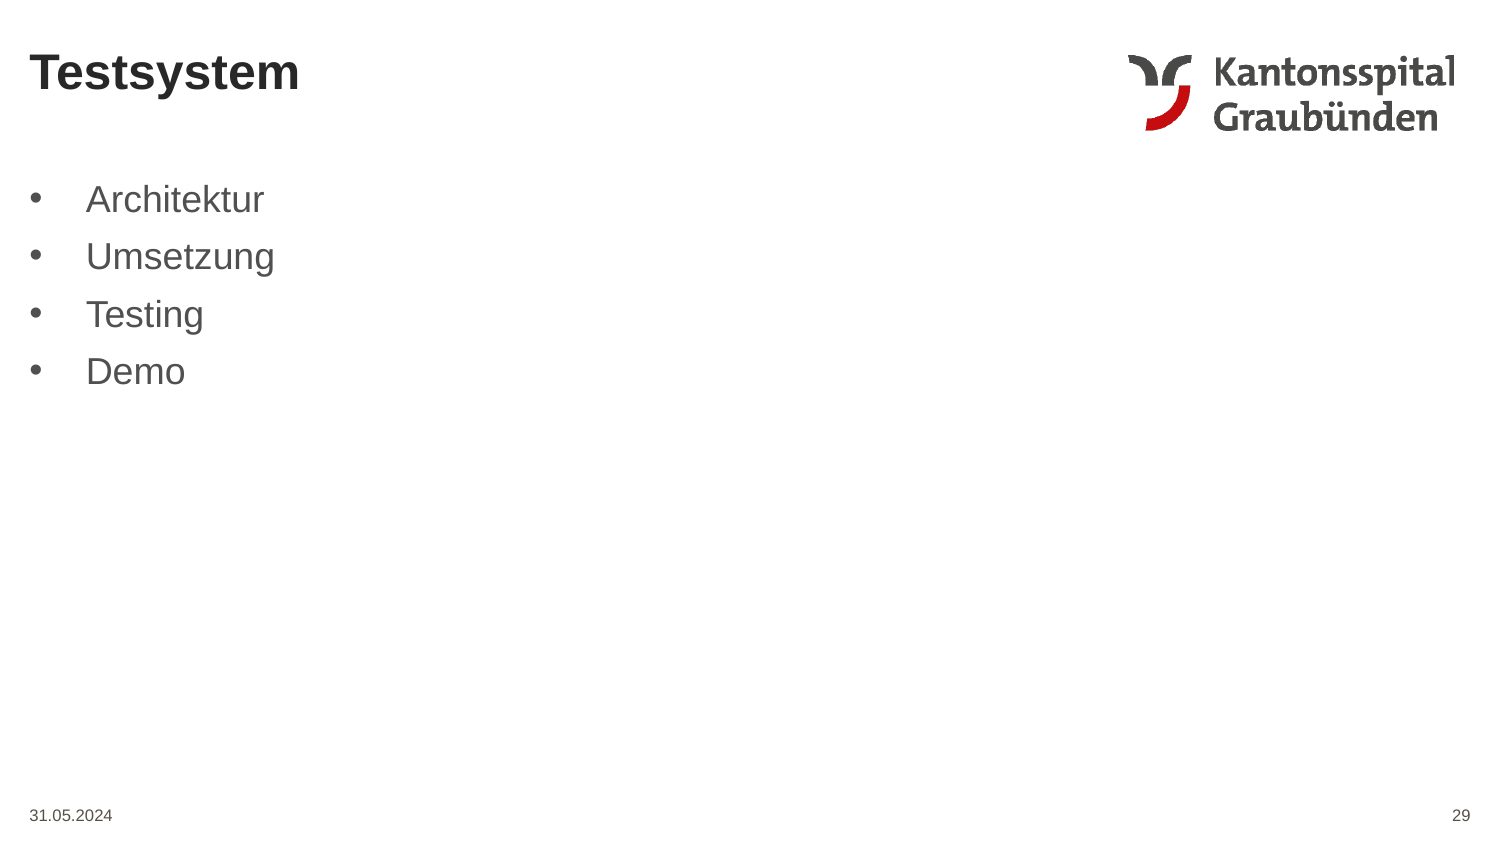

Testsystem
Architektur
Umsetzung
Testing
Demo
29
31.05.2024